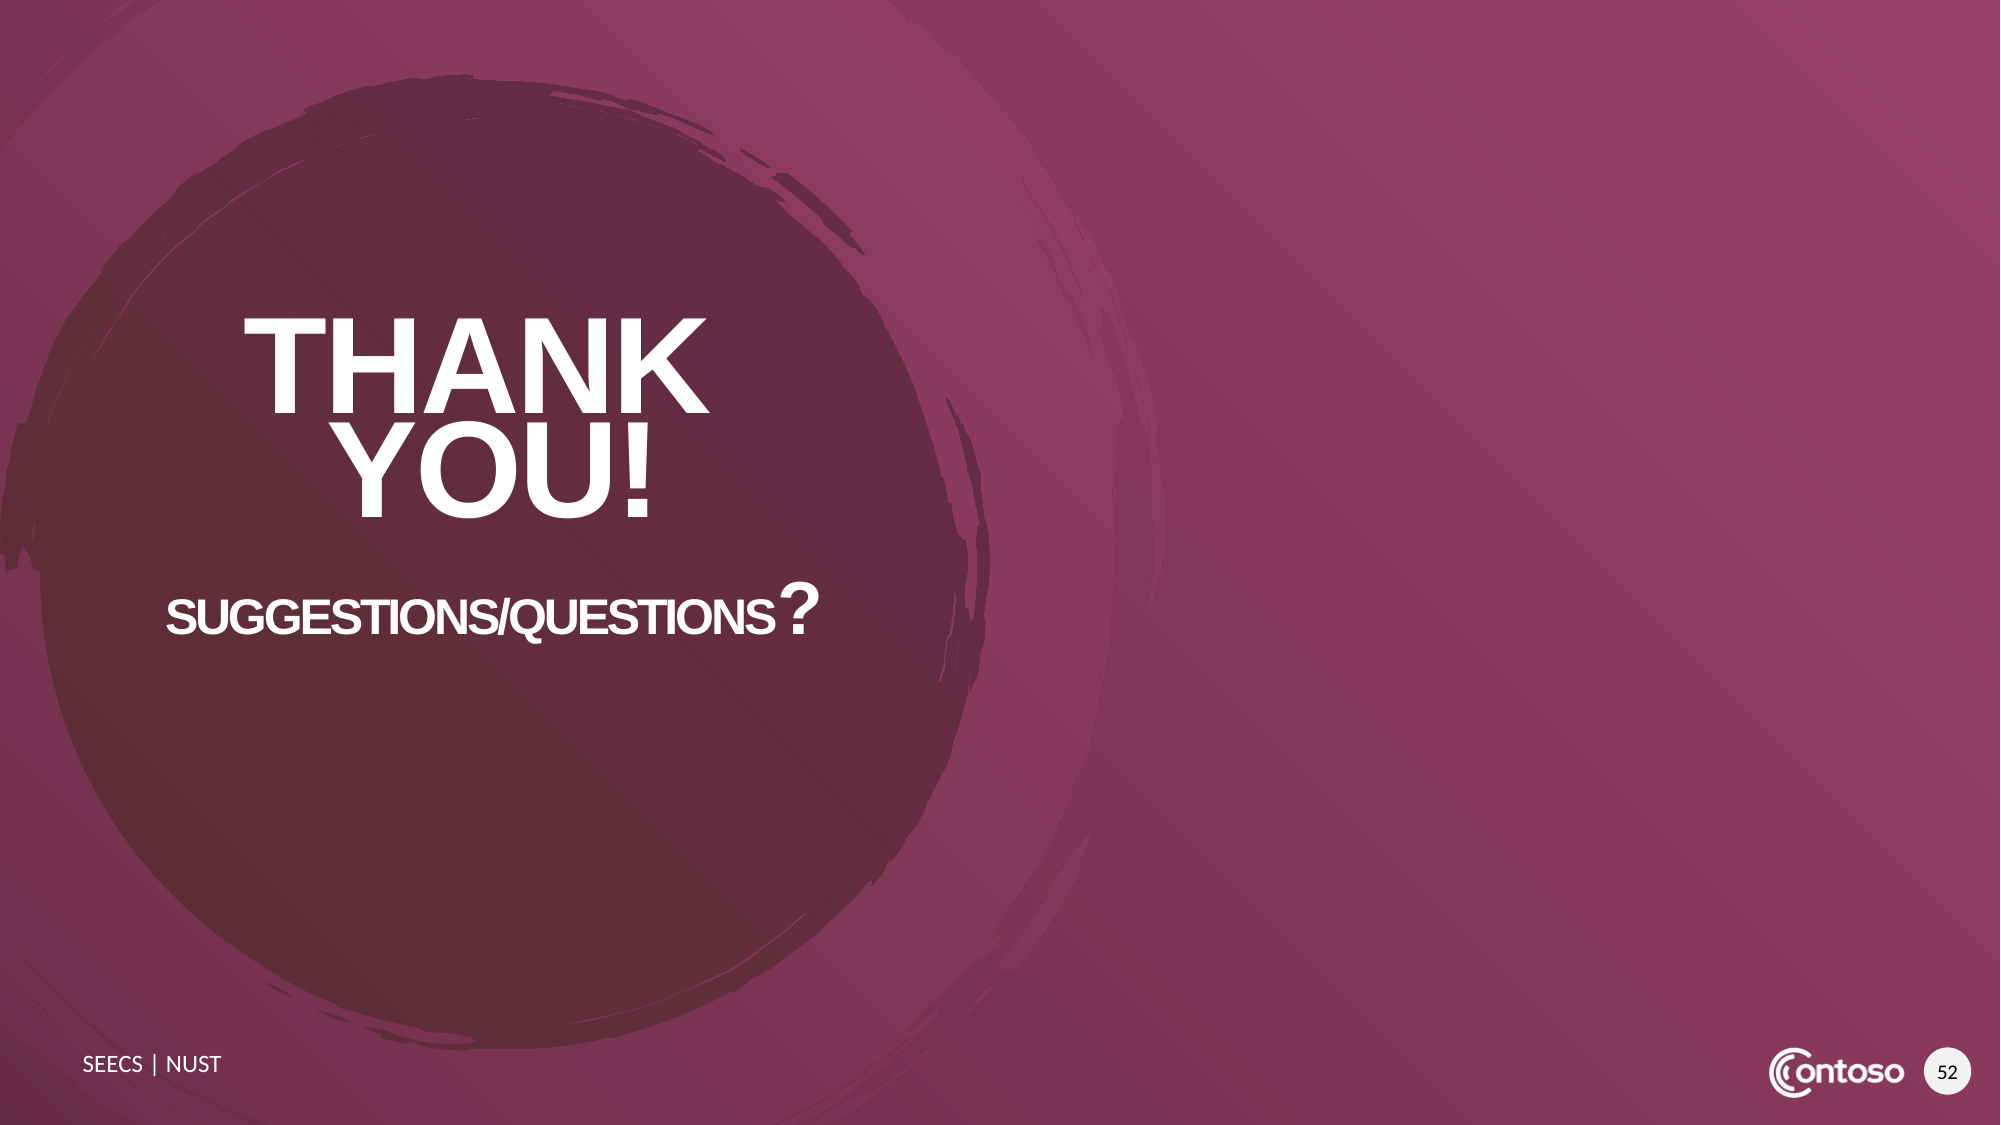

# THANK  YOU! Suggestions/Questions?
SEECS | NUST
52